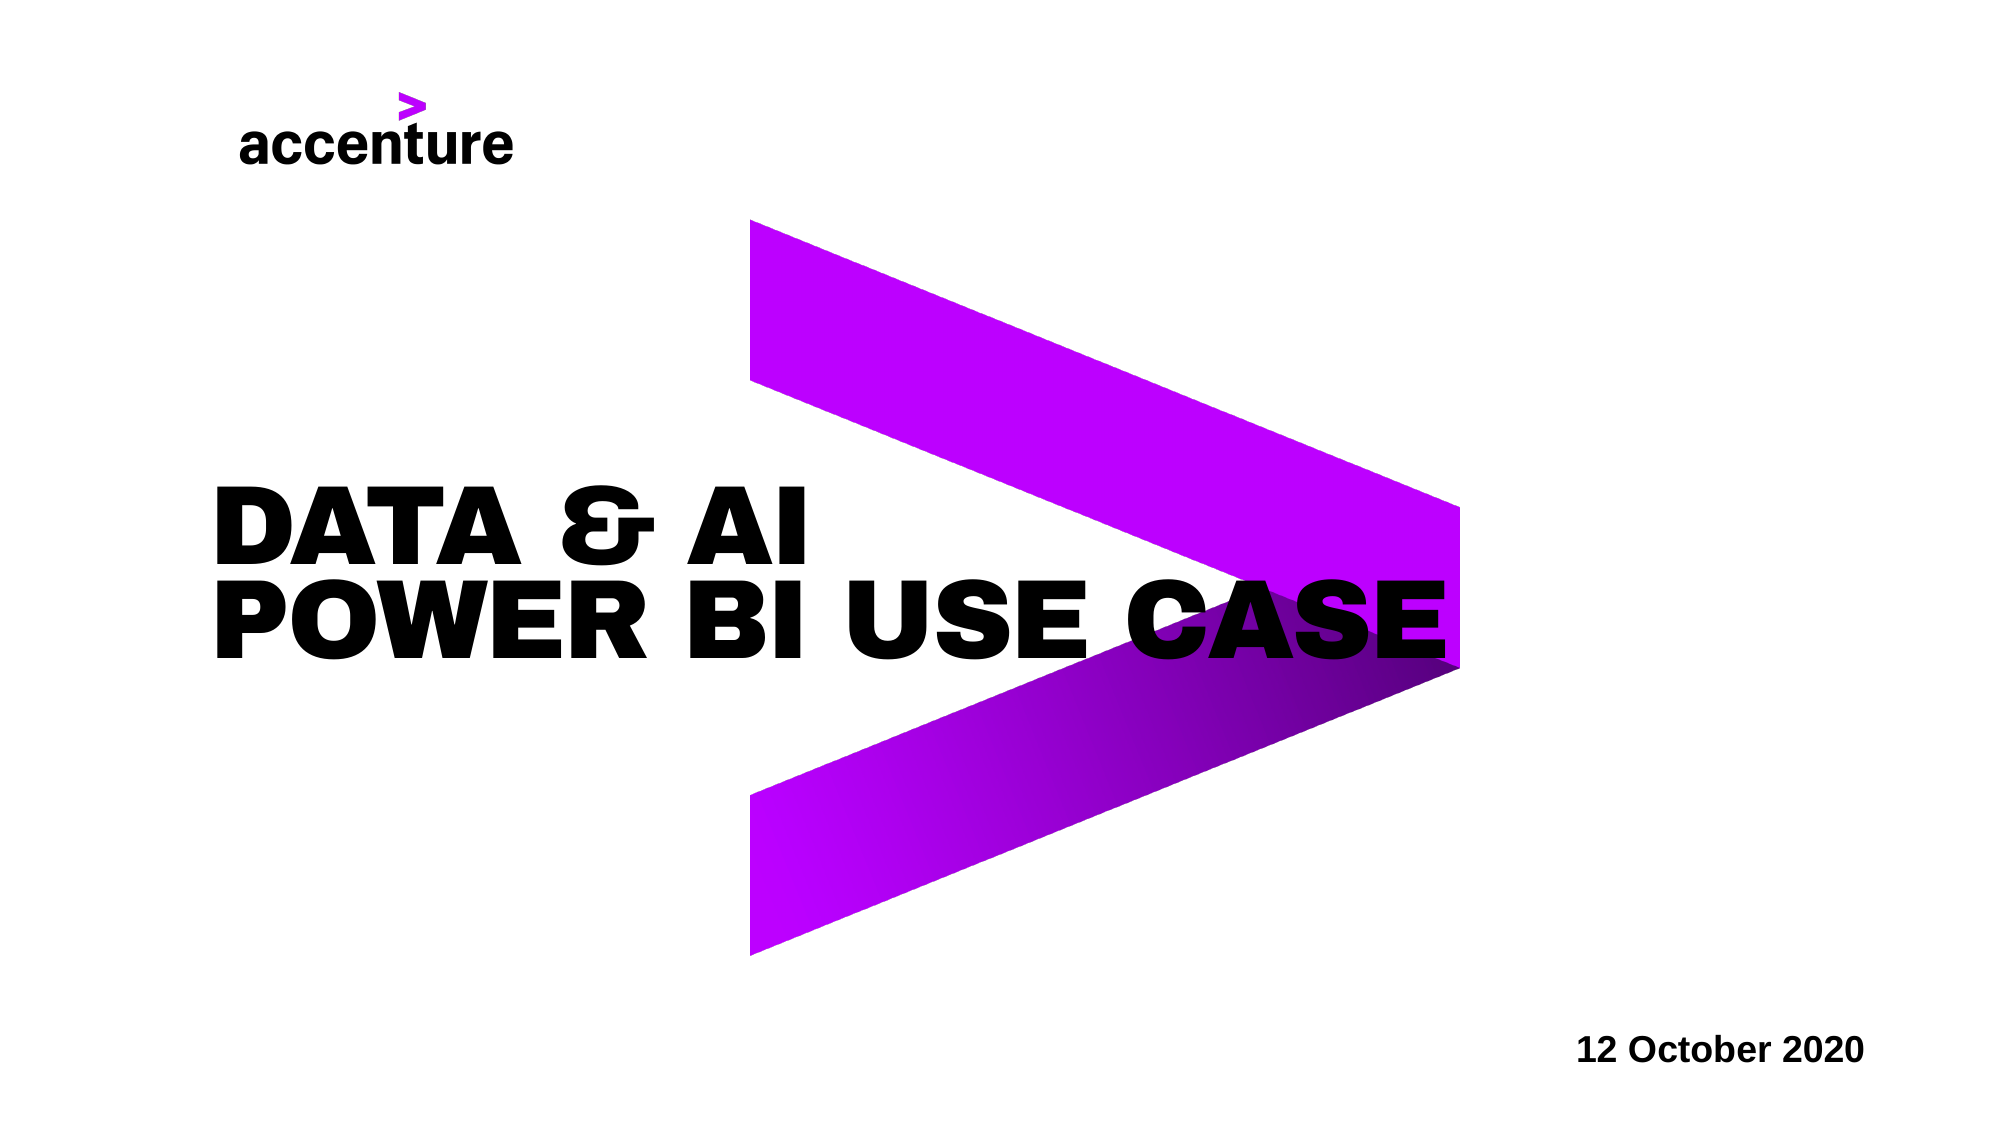

# Data & ai Power BI use case
12 October 2020